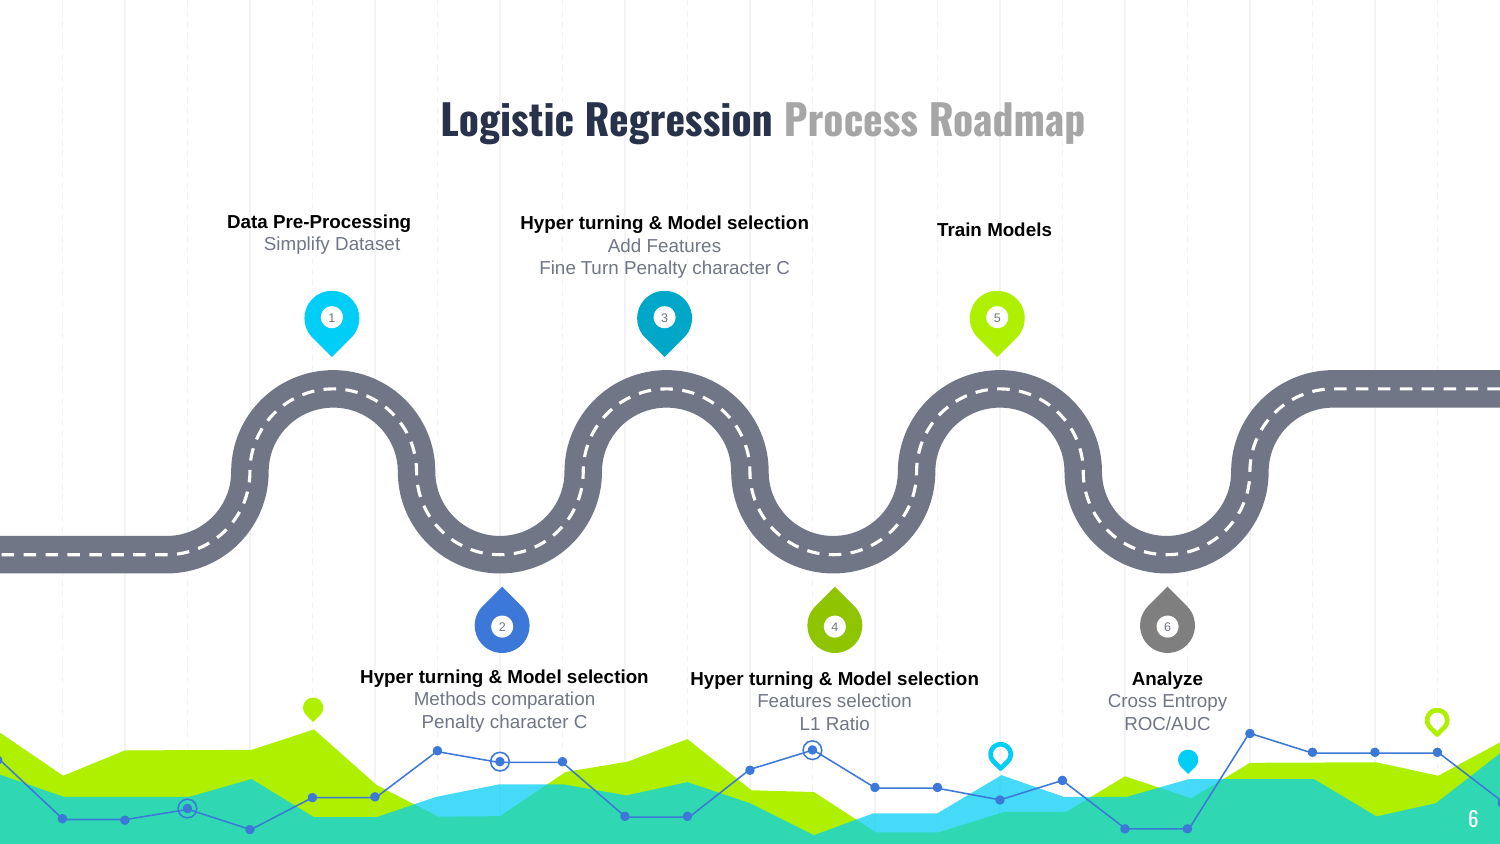

# Logistic Regression Process Roadmap
Data Pre-Processing      Simplify Dataset

Hyper turning & Model selection
Add Features
Fine Turn Penalty character C
Train Models

1

3

5

2

4

6
Hyper turning & Model selection
Methods comparation
Penalty character C

Hyper turning & Model selection
Features selection
L1 Ratio
Analyze
Cross Entropy
ROC/AUC

6